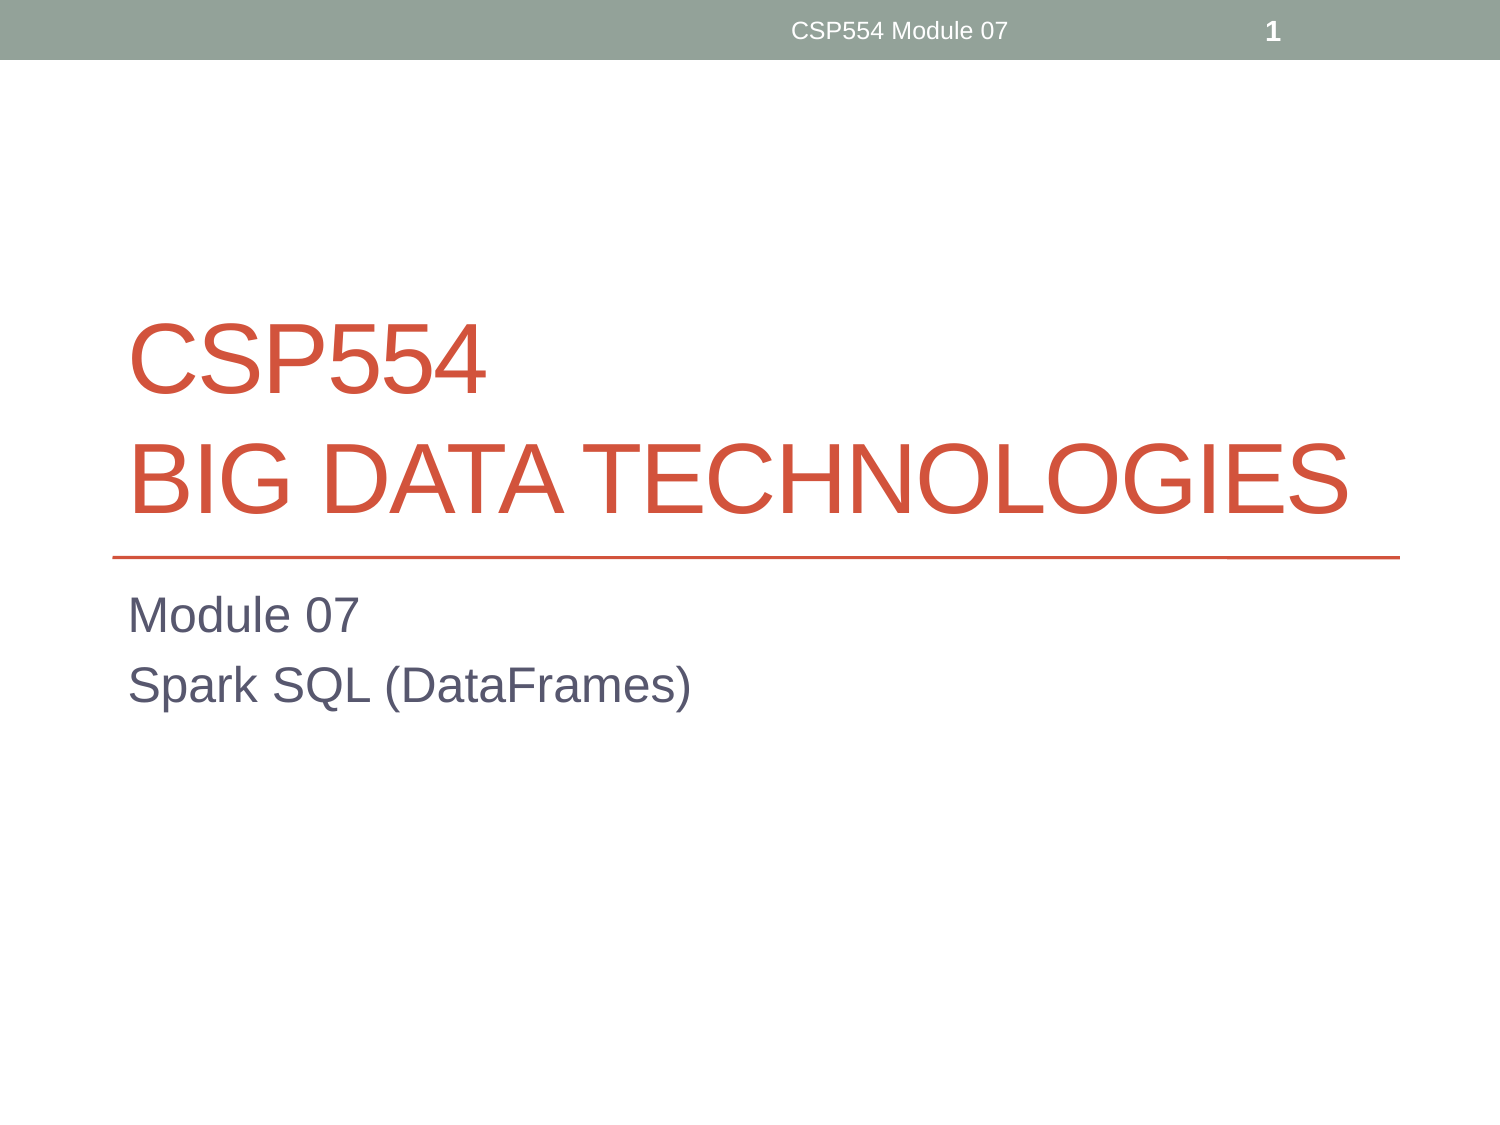

CSP554 Module 07
1
# CSP554 Big Data Technologies
Module 07
Spark SQL (DataFrames)